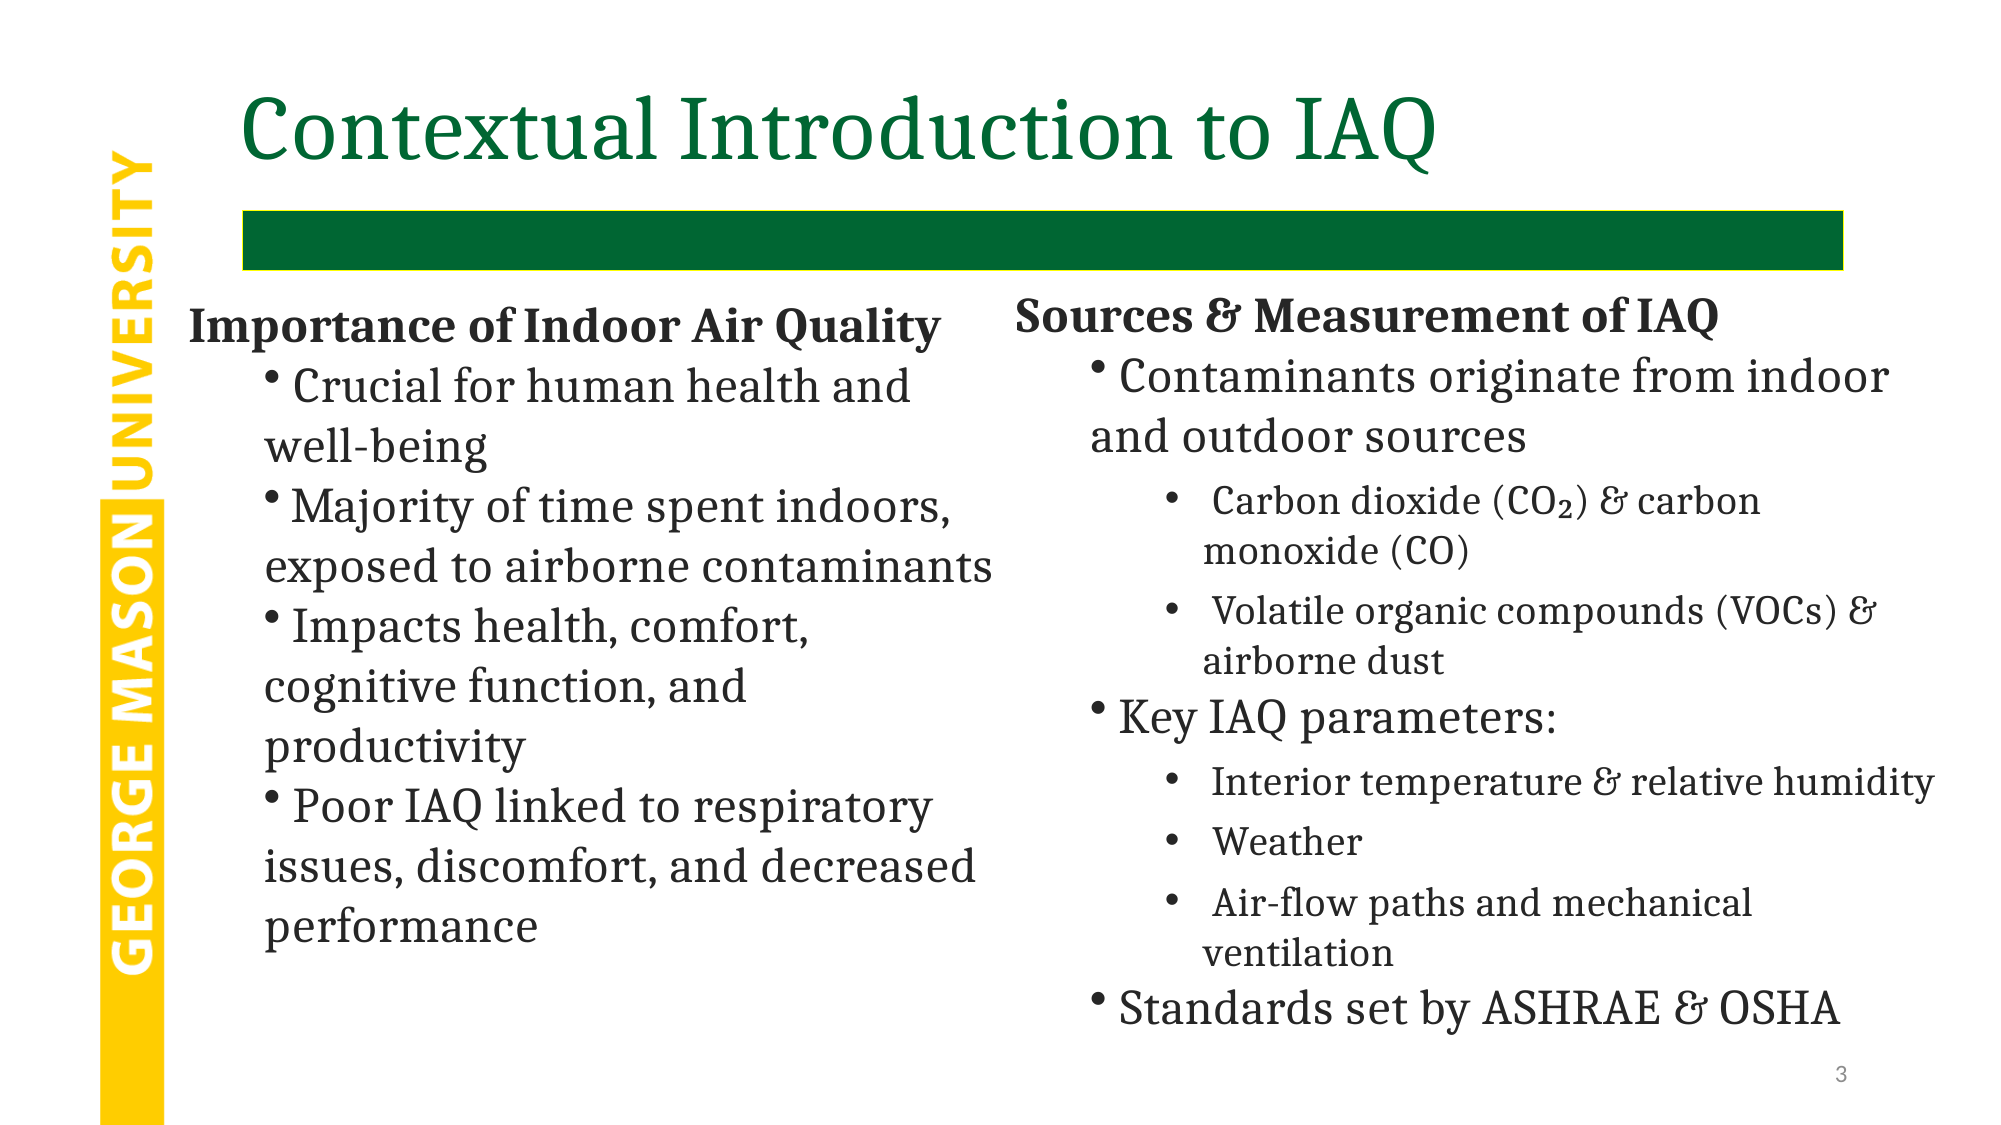

# Contextual Introduction to IAQ
Sources & Measurement of IAQ
 Contaminants originate from indoor and outdoor sources
 Carbon dioxide (CO₂) & carbon monoxide (CO)
 Volatile organic compounds (VOCs) & airborne dust
 Key IAQ parameters:
 Interior temperature & relative humidity
 Weather
 Air-flow paths and mechanical ventilation
 Standards set by ASHRAE & OSHA
Importance of Indoor Air Quality
 Crucial for human health and well-being
 Majority of time spent indoors, exposed to airborne contaminants
 Impacts health, comfort, cognitive function, and productivity
 Poor IAQ linked to respiratory issues, discomfort, and decreased performance

3